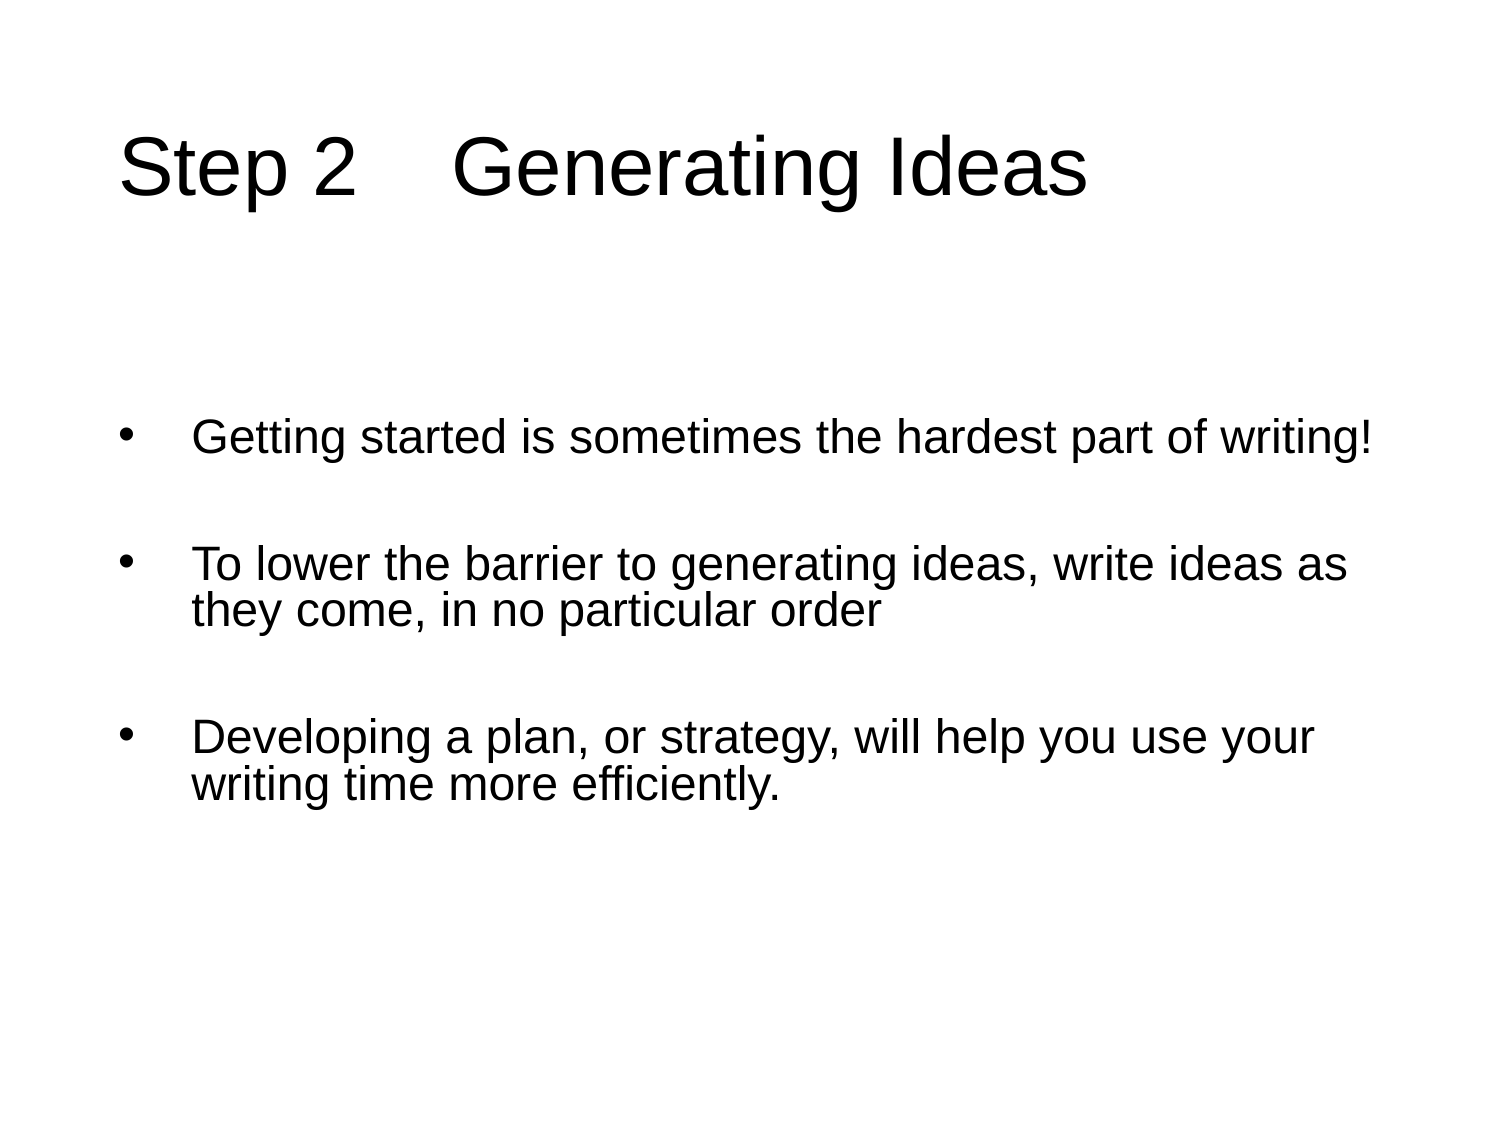

# Step 2    Generating Ideas

Getting started is sometimes the hardest part of writing!

To lower the barrier to generating ideas, write ideas as they come, in no particular order

Developing a plan, or strategy, will help you use your writing time more efficiently.